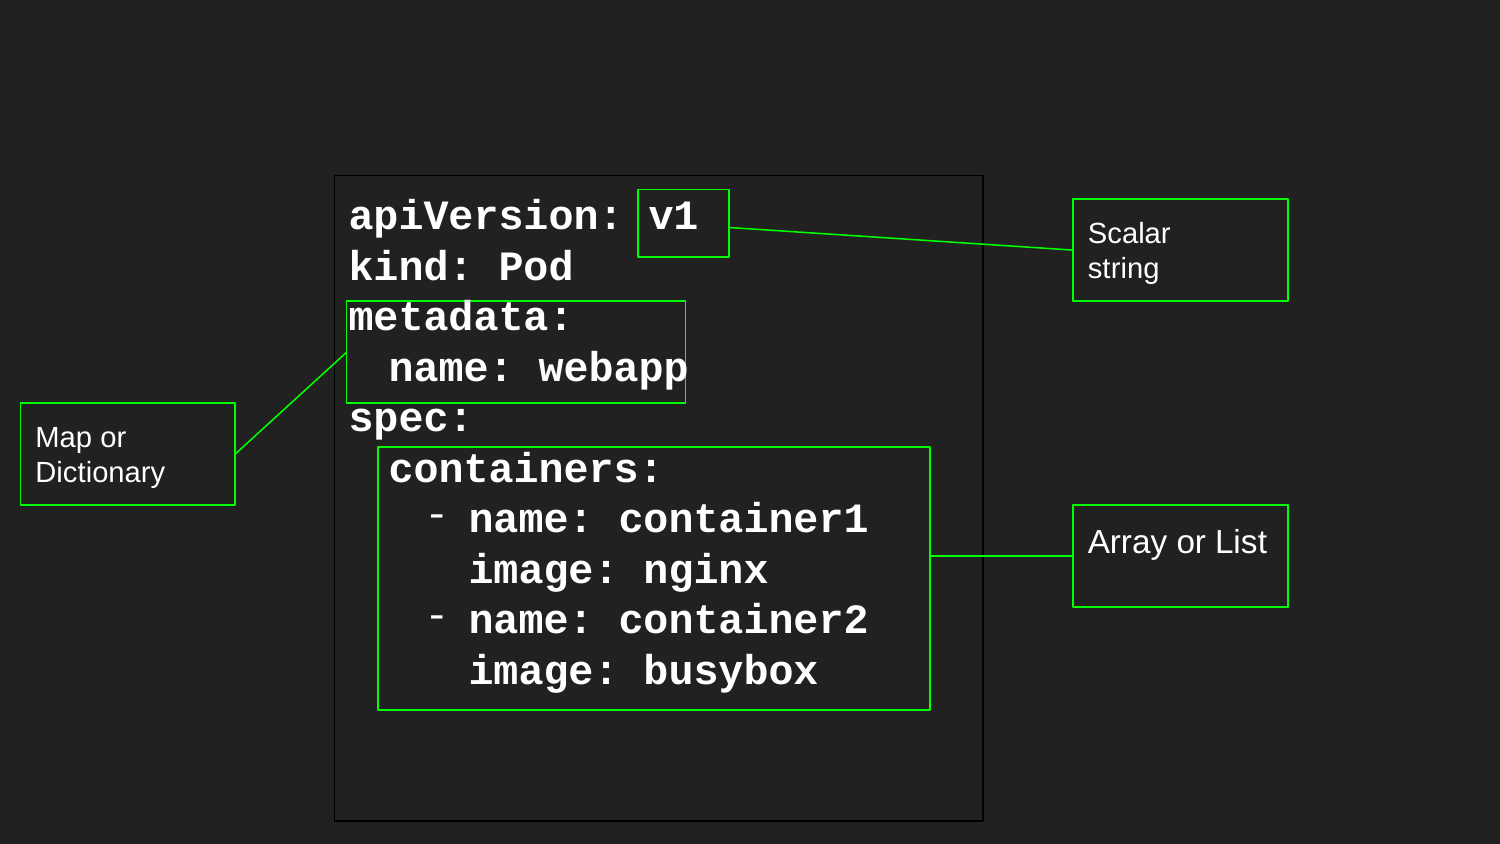

apiVersion: v1  kind: Pod  metadata:
name: webapp  spec:
containers:
name: container1  image: nginx
name: container2  image: busybox

Scalar
string

Map or Dictionary

Array or List